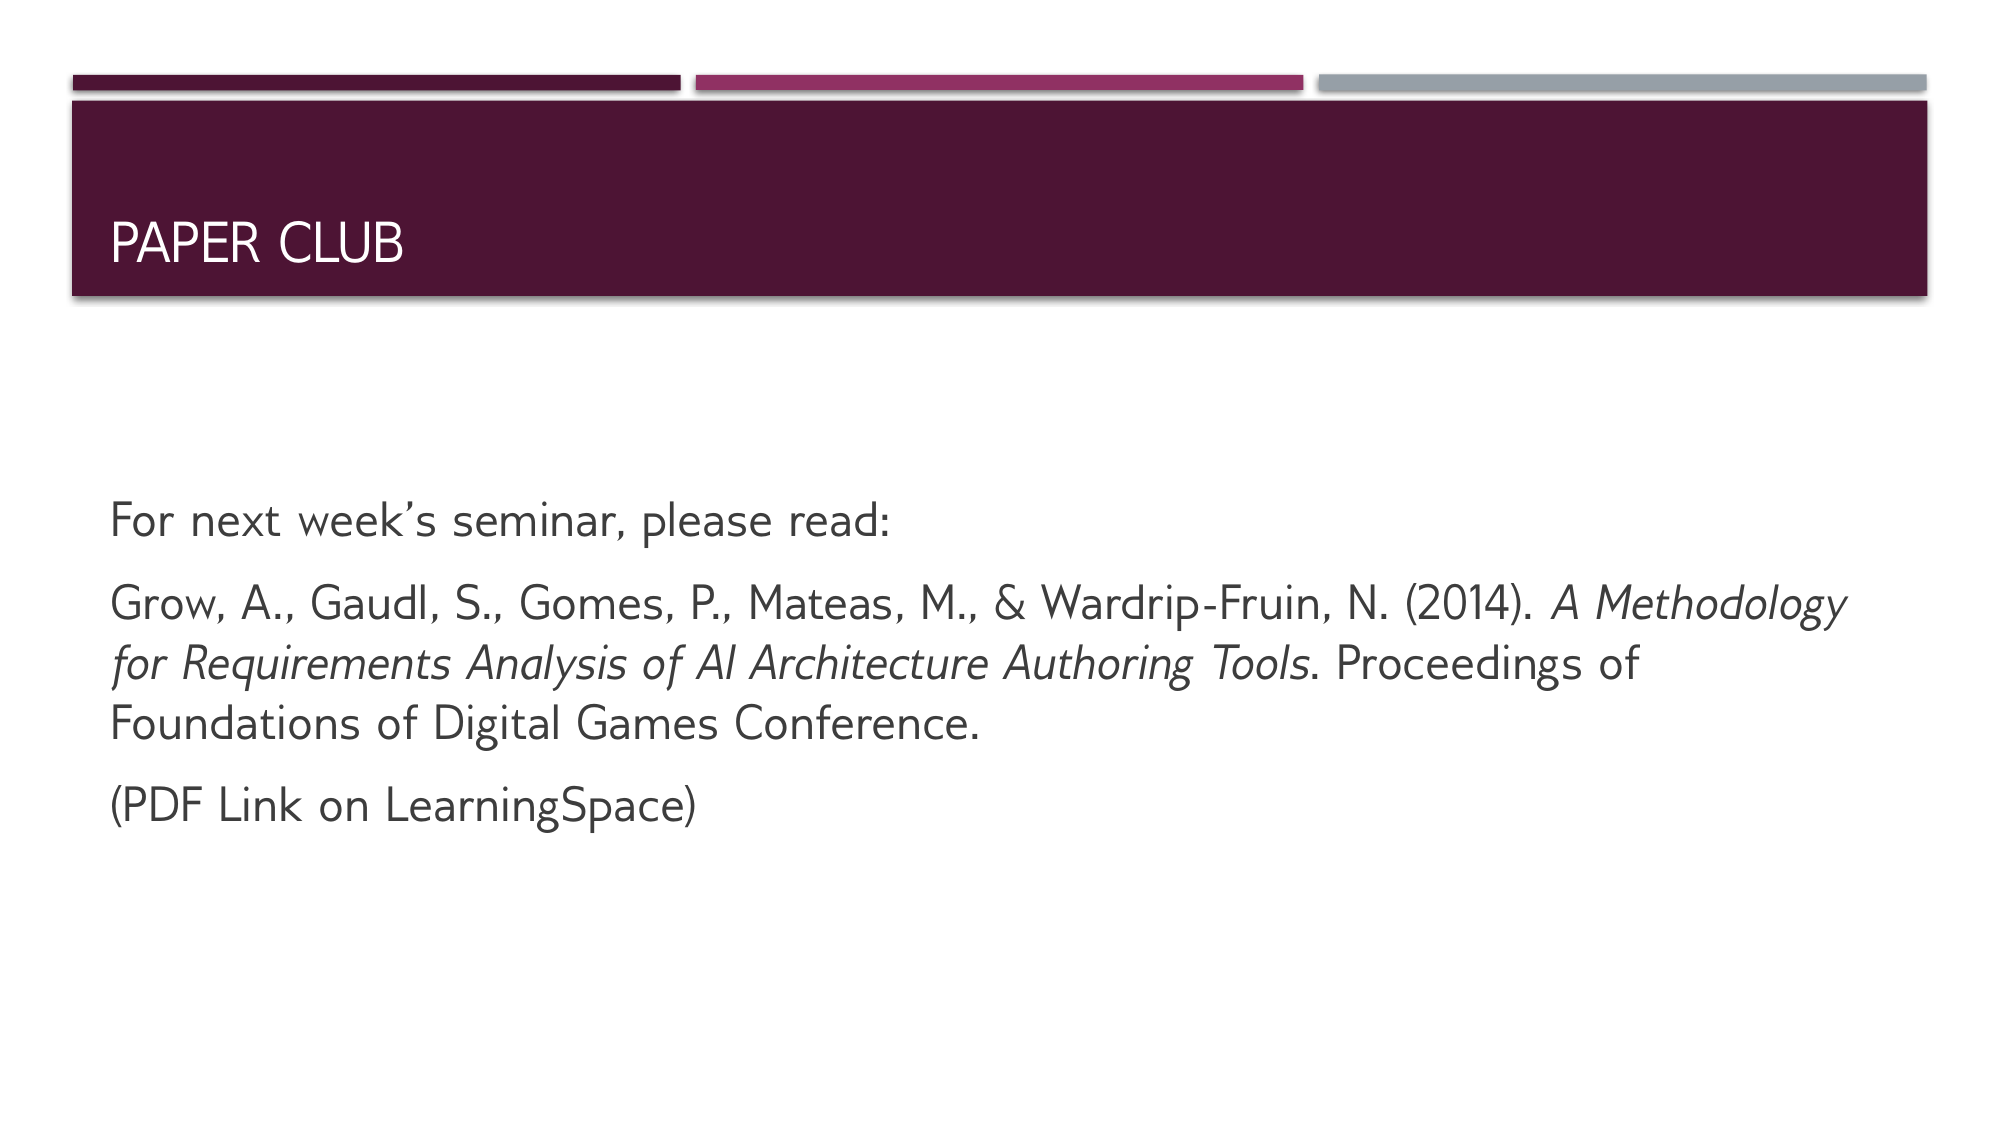

# Paper Club
For next week’s seminar, please read:
Grow, A., Gaudl, S., Gomes, P., Mateas, M., & Wardrip-Fruin, N. (2014). A Methodology for Requirements Analysis of AI Architecture Authoring Tools. Proceedings of Foundations of Digital Games Conference.
(PDF Link on LearningSpace)